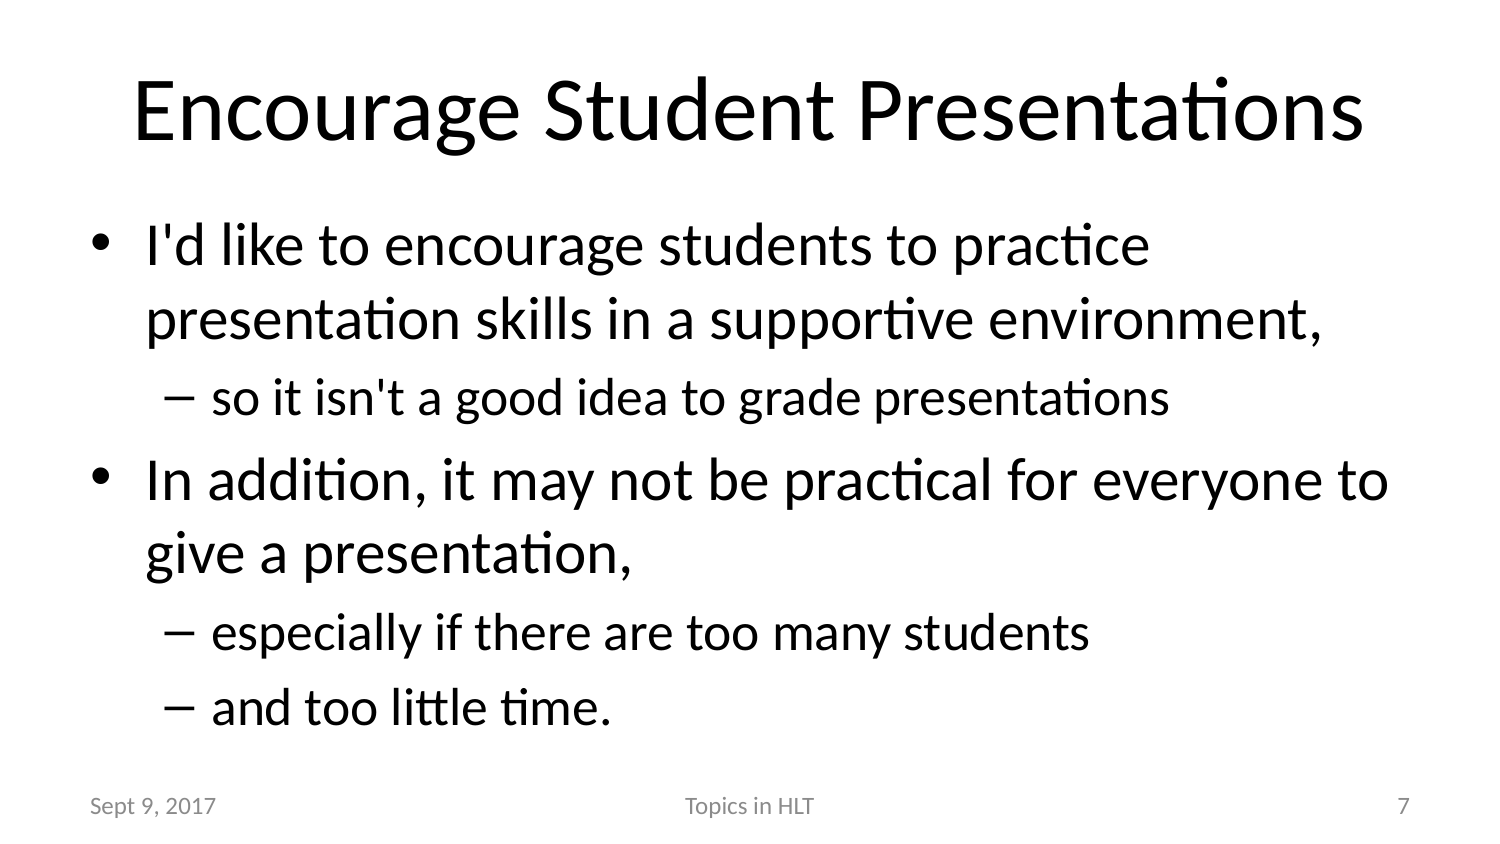

# Encourage Student Presentations
I'd like to encourage students to practice presentation skills in a supportive environment,
so it isn't a good idea to grade presentations
In addition, it may not be practical for everyone to give a presentation,
especially if there are too many students
and too little time.
Sept 9, 2017
Topics in HLT
7